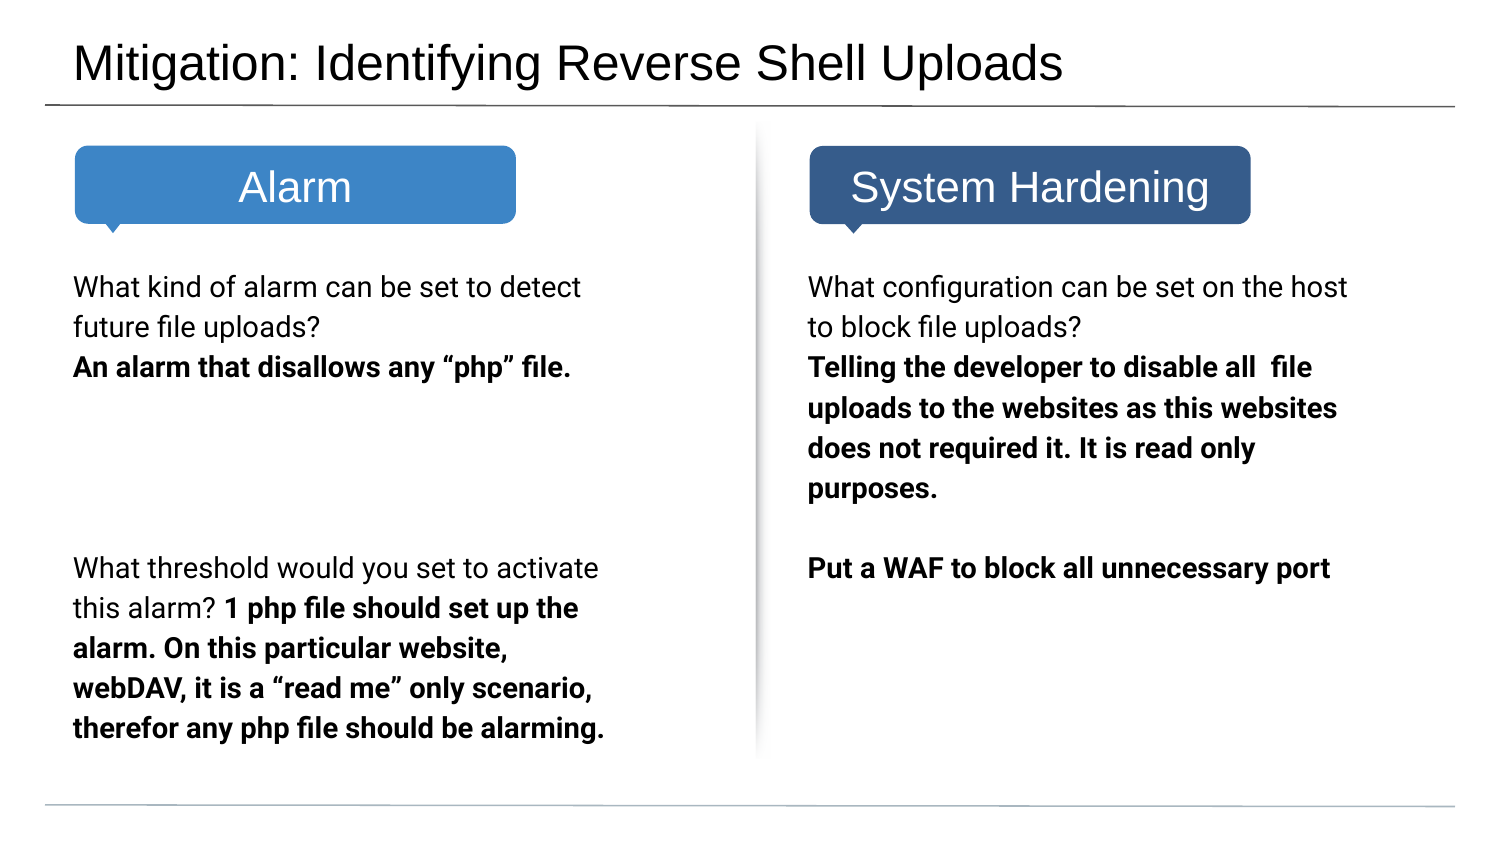

# Mitigation: Identifying Reverse Shell Uploads
What kind of alarm can be set to detect future file uploads?
An alarm that disallows any “php” file.

What threshold would you set to activate this alarm? 1 php file should set up the alarm. On this particular website, webDAV, it is a “read me” only scenario, therefor any php file should be alarming.

What configuration can be set on the host to block file uploads?
Telling the developer to disable all  file uploads to the websites as this websites does not required it. It is read only purposes.

Put a WAF to block all unnecessary port